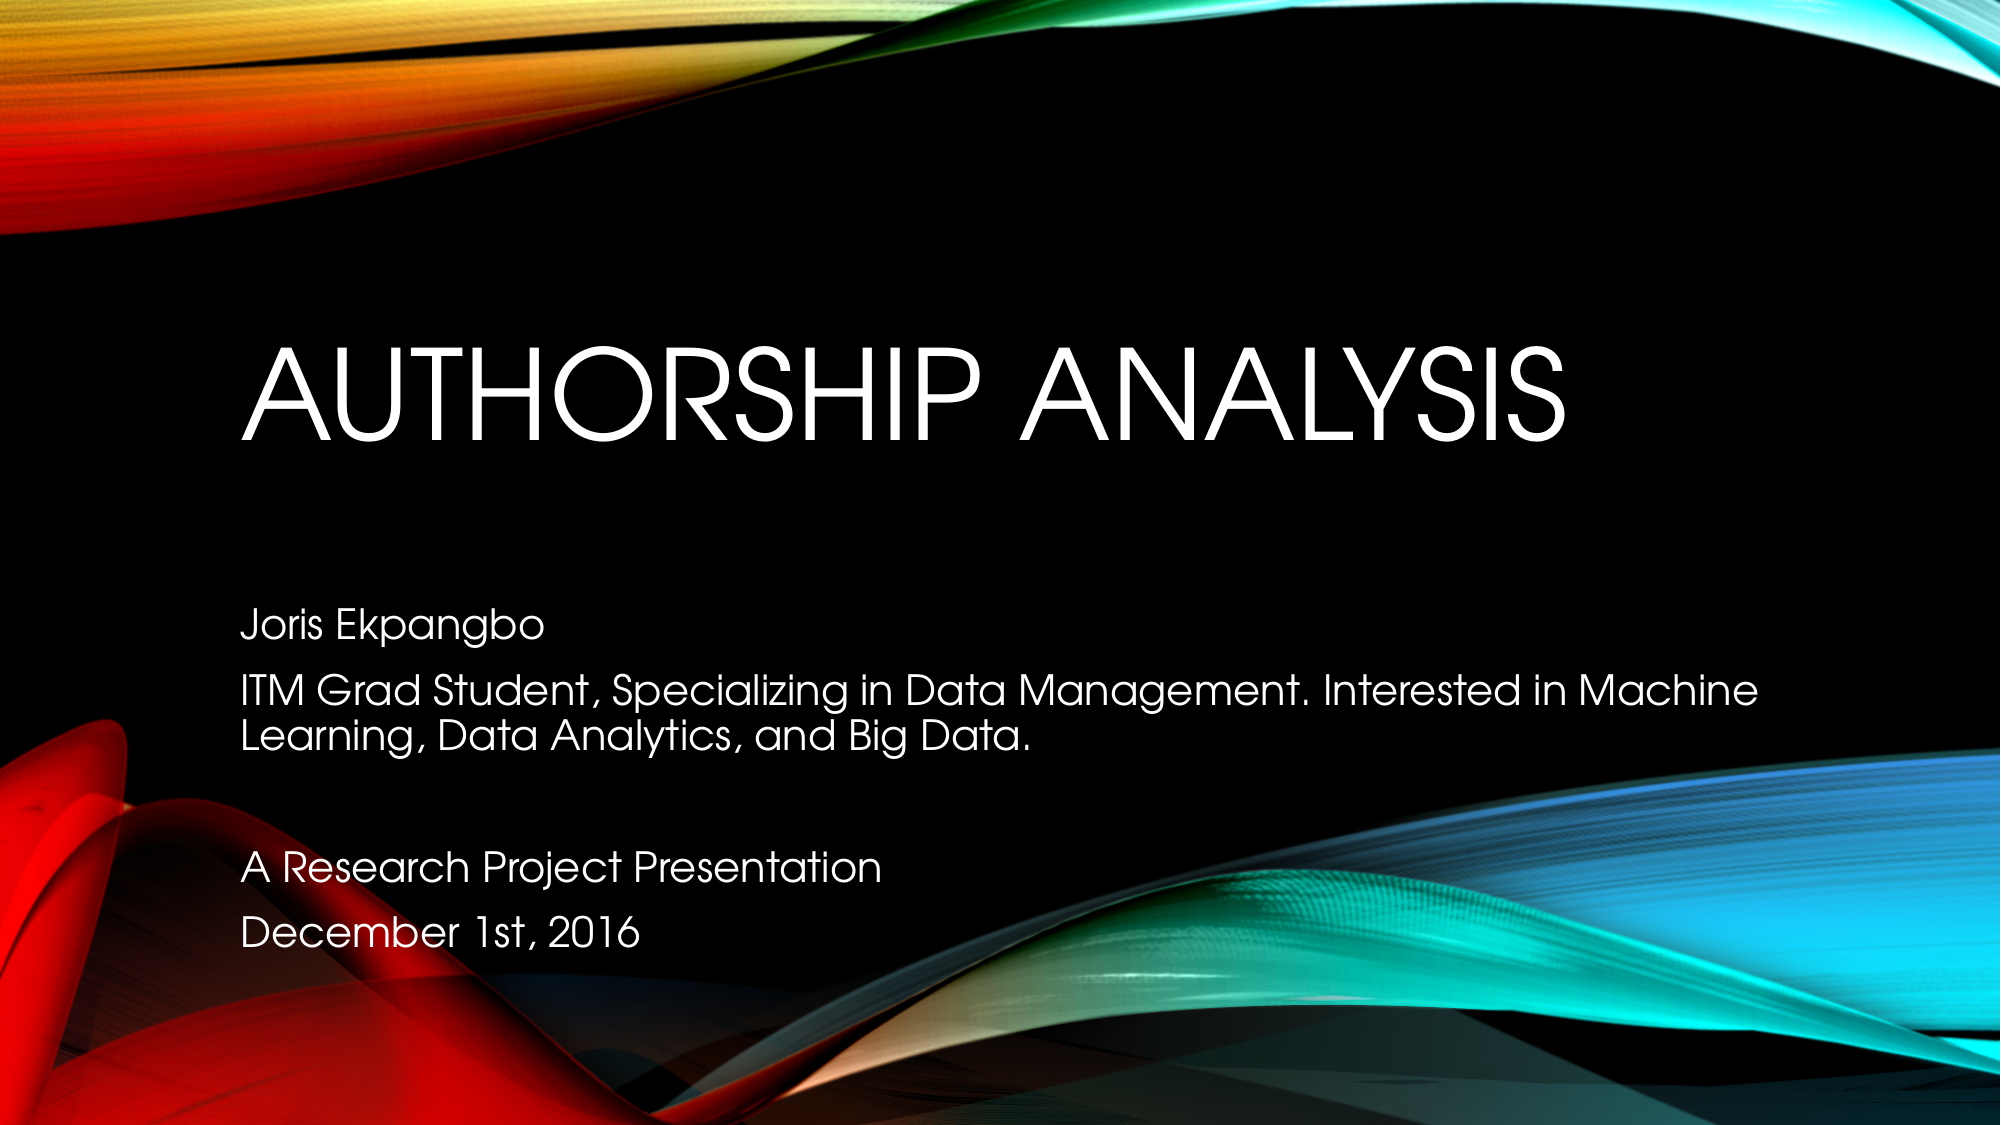

# Authorship analysis
Joris Ekpangbo
ITM Grad Student, Specializing in Data Management. Interested in Machine Learning, Data Analytics, and Big Data.

A Research Project Presentation
December 1st, 2016